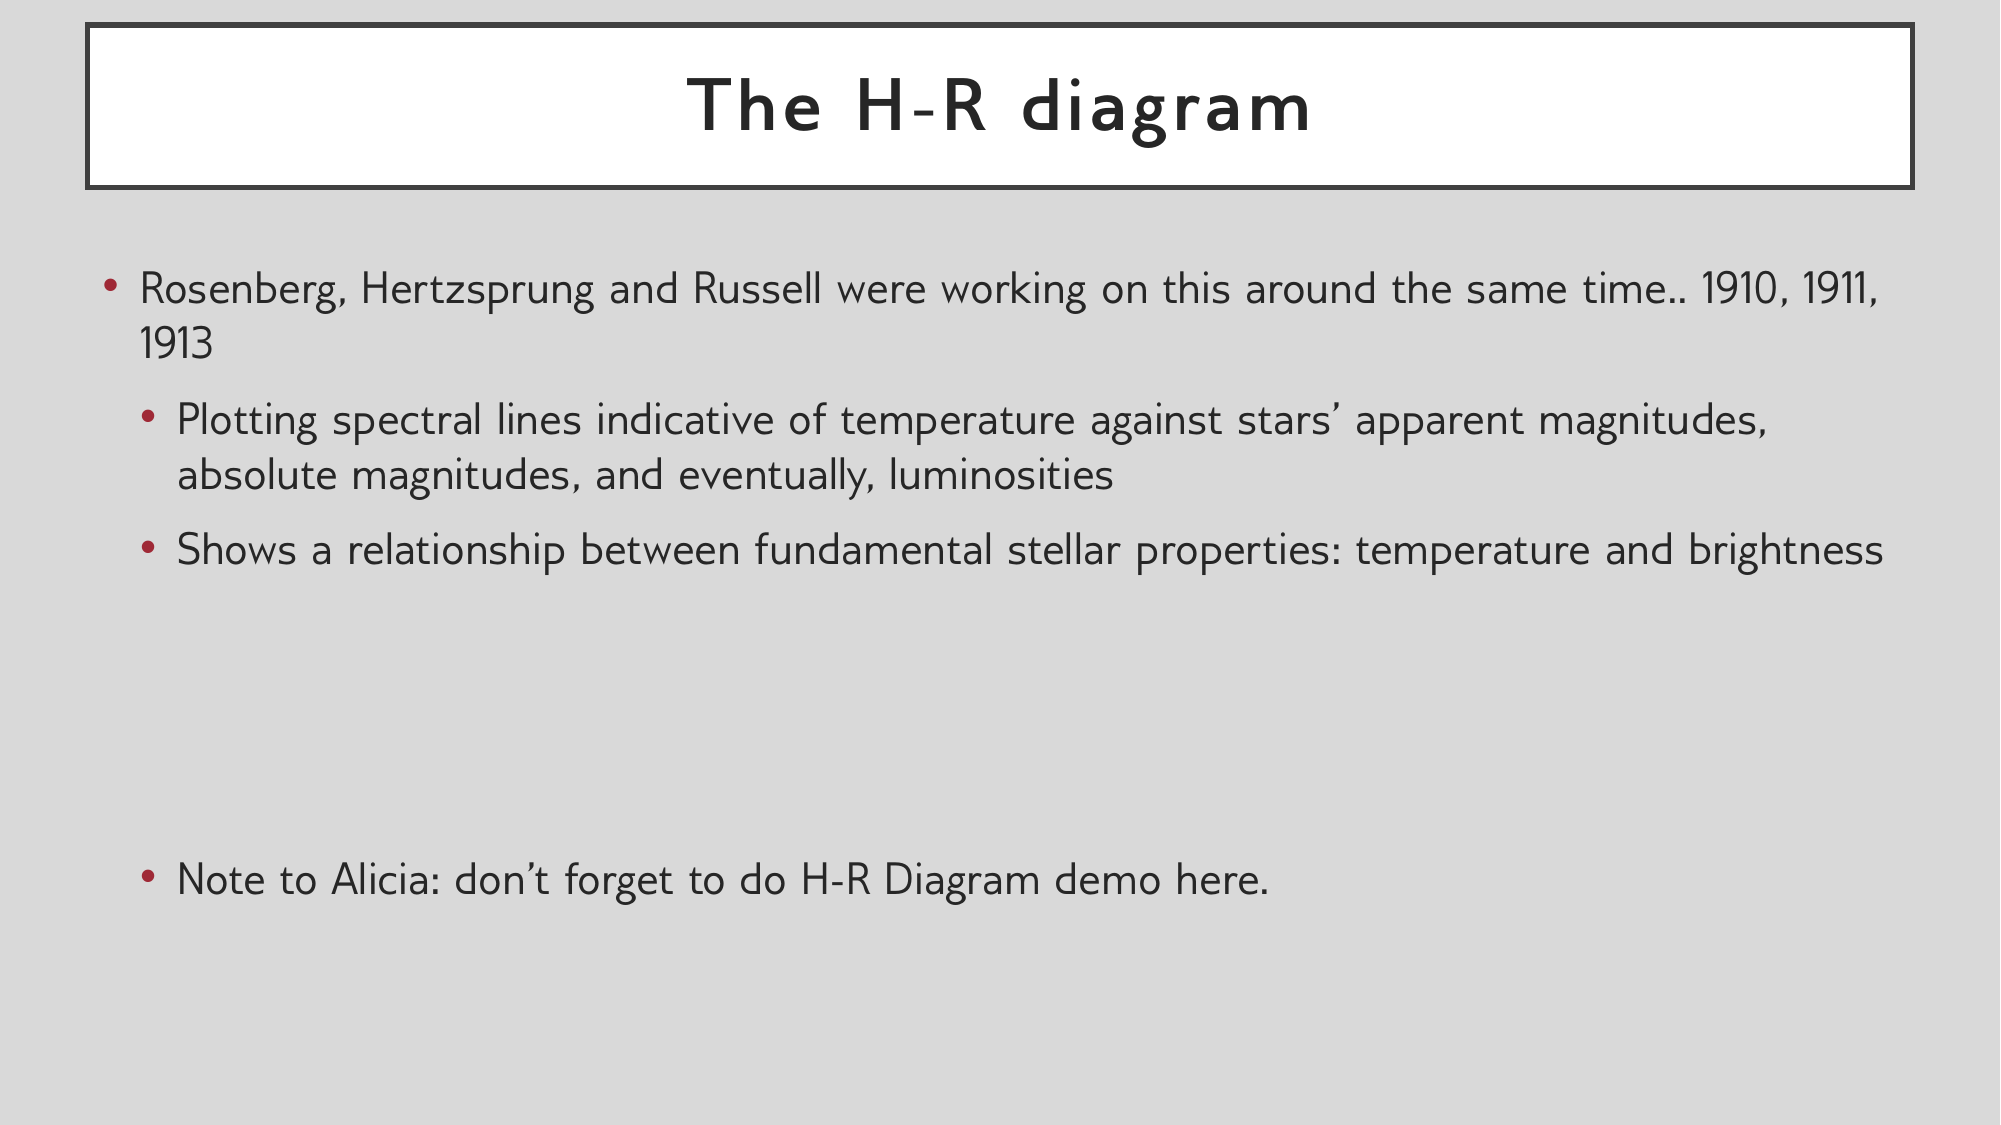

# The H-R diagram
Rosenberg, Hertzsprung and Russell were working on this around the same time.. 1910, 1911, 1913
Plotting spectral lines indicative of temperature against stars’ apparent magnitudes, absolute magnitudes, and eventually, luminosities
Shows a relationship between fundamental stellar properties: temperature and brightness

Note to Alicia: don’t forget to do H-R Diagram demo here.